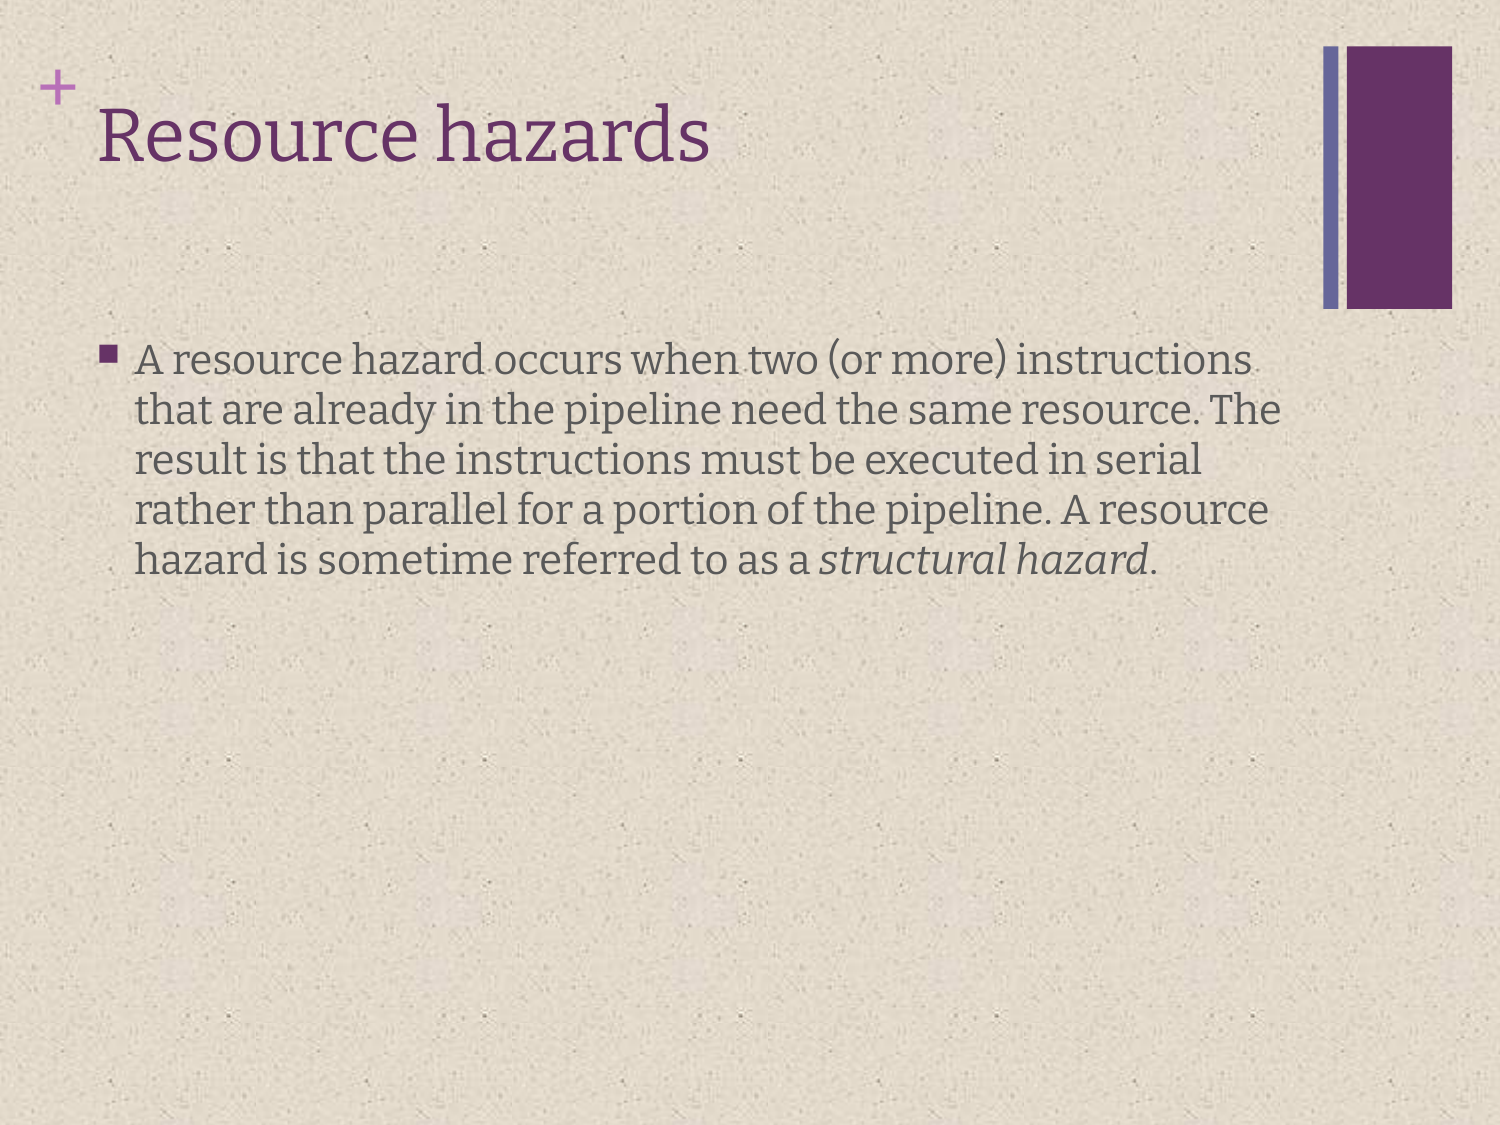

# Resource hazards
A resource hazard occurs when two (or more) instructions that are already in the pipeline need the same resource. The result is that the instructions must be executed in serial rather than parallel for a portion of the pipeline. A resource hazard is sometime referred to as a structural hazard.